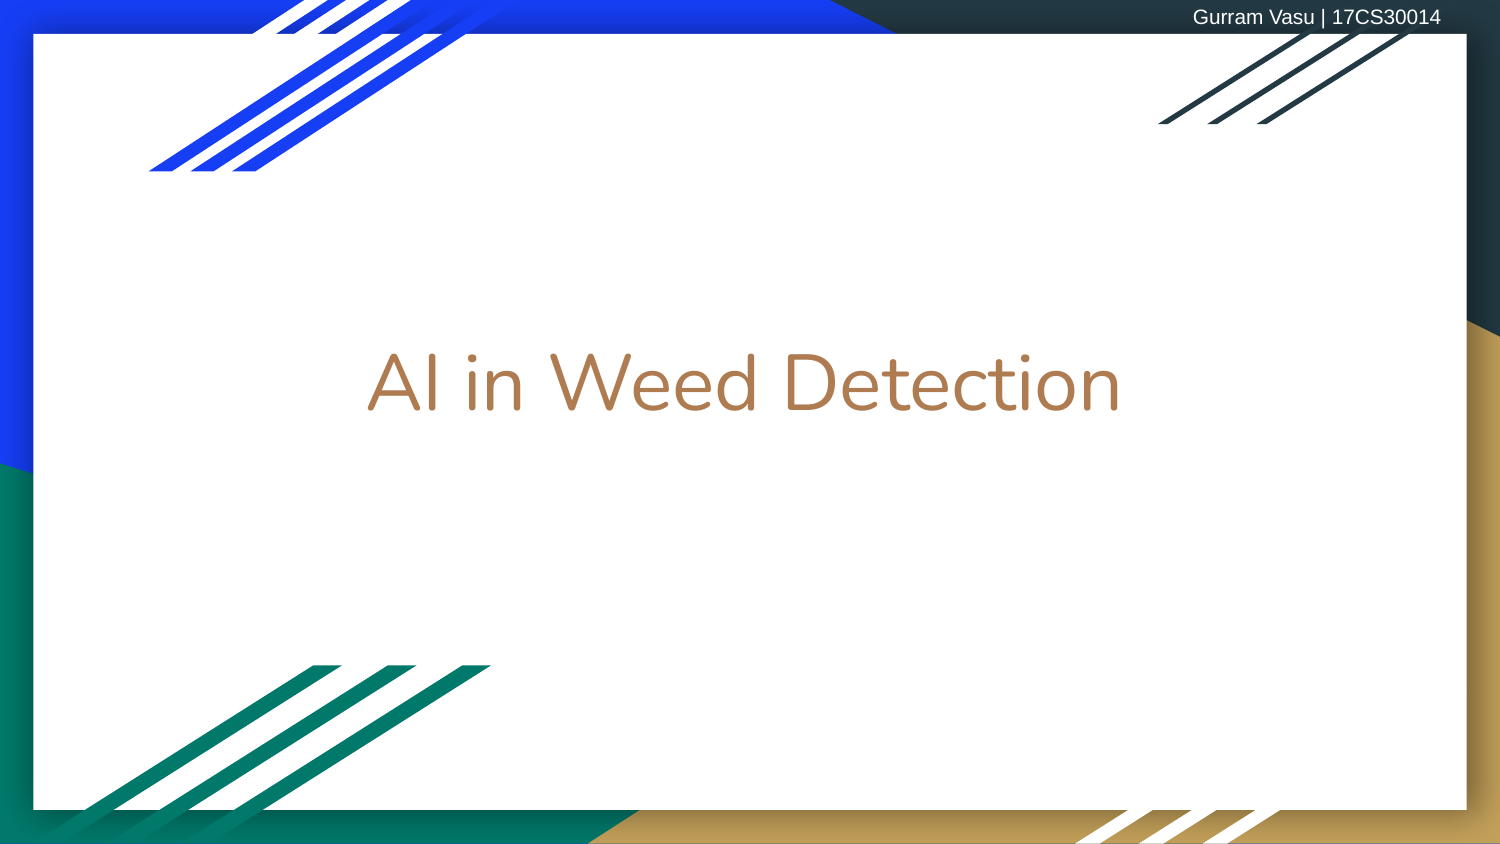

Gurram Vasu | 17CS30014
# AI in Weed Detection